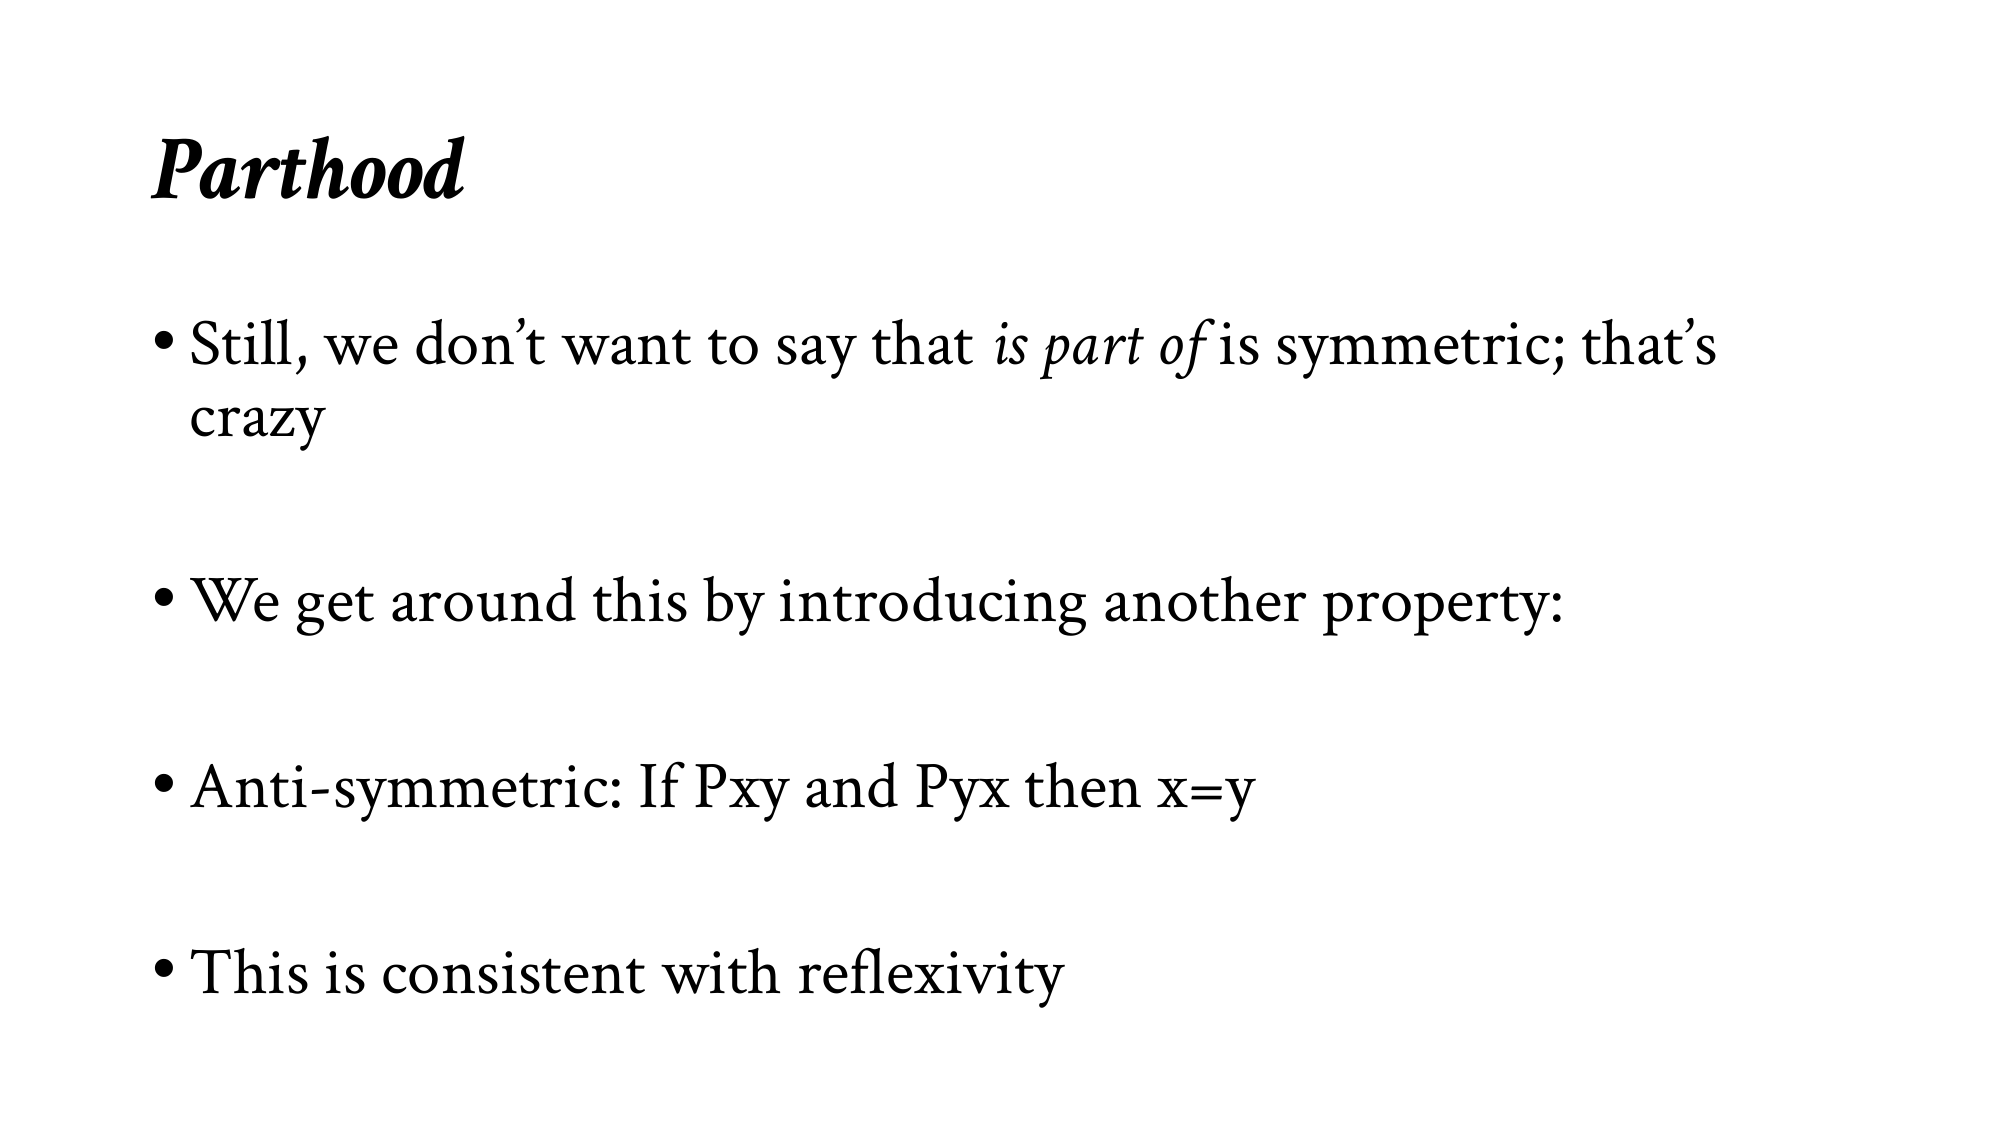

# Parthood
Still, we don’t want to say that is part of is symmetric; that’s crazy

We get around this by introducing another property:

Anti-symmetric: If Pxy and Pyx then x=y

This is consistent with reflexivity